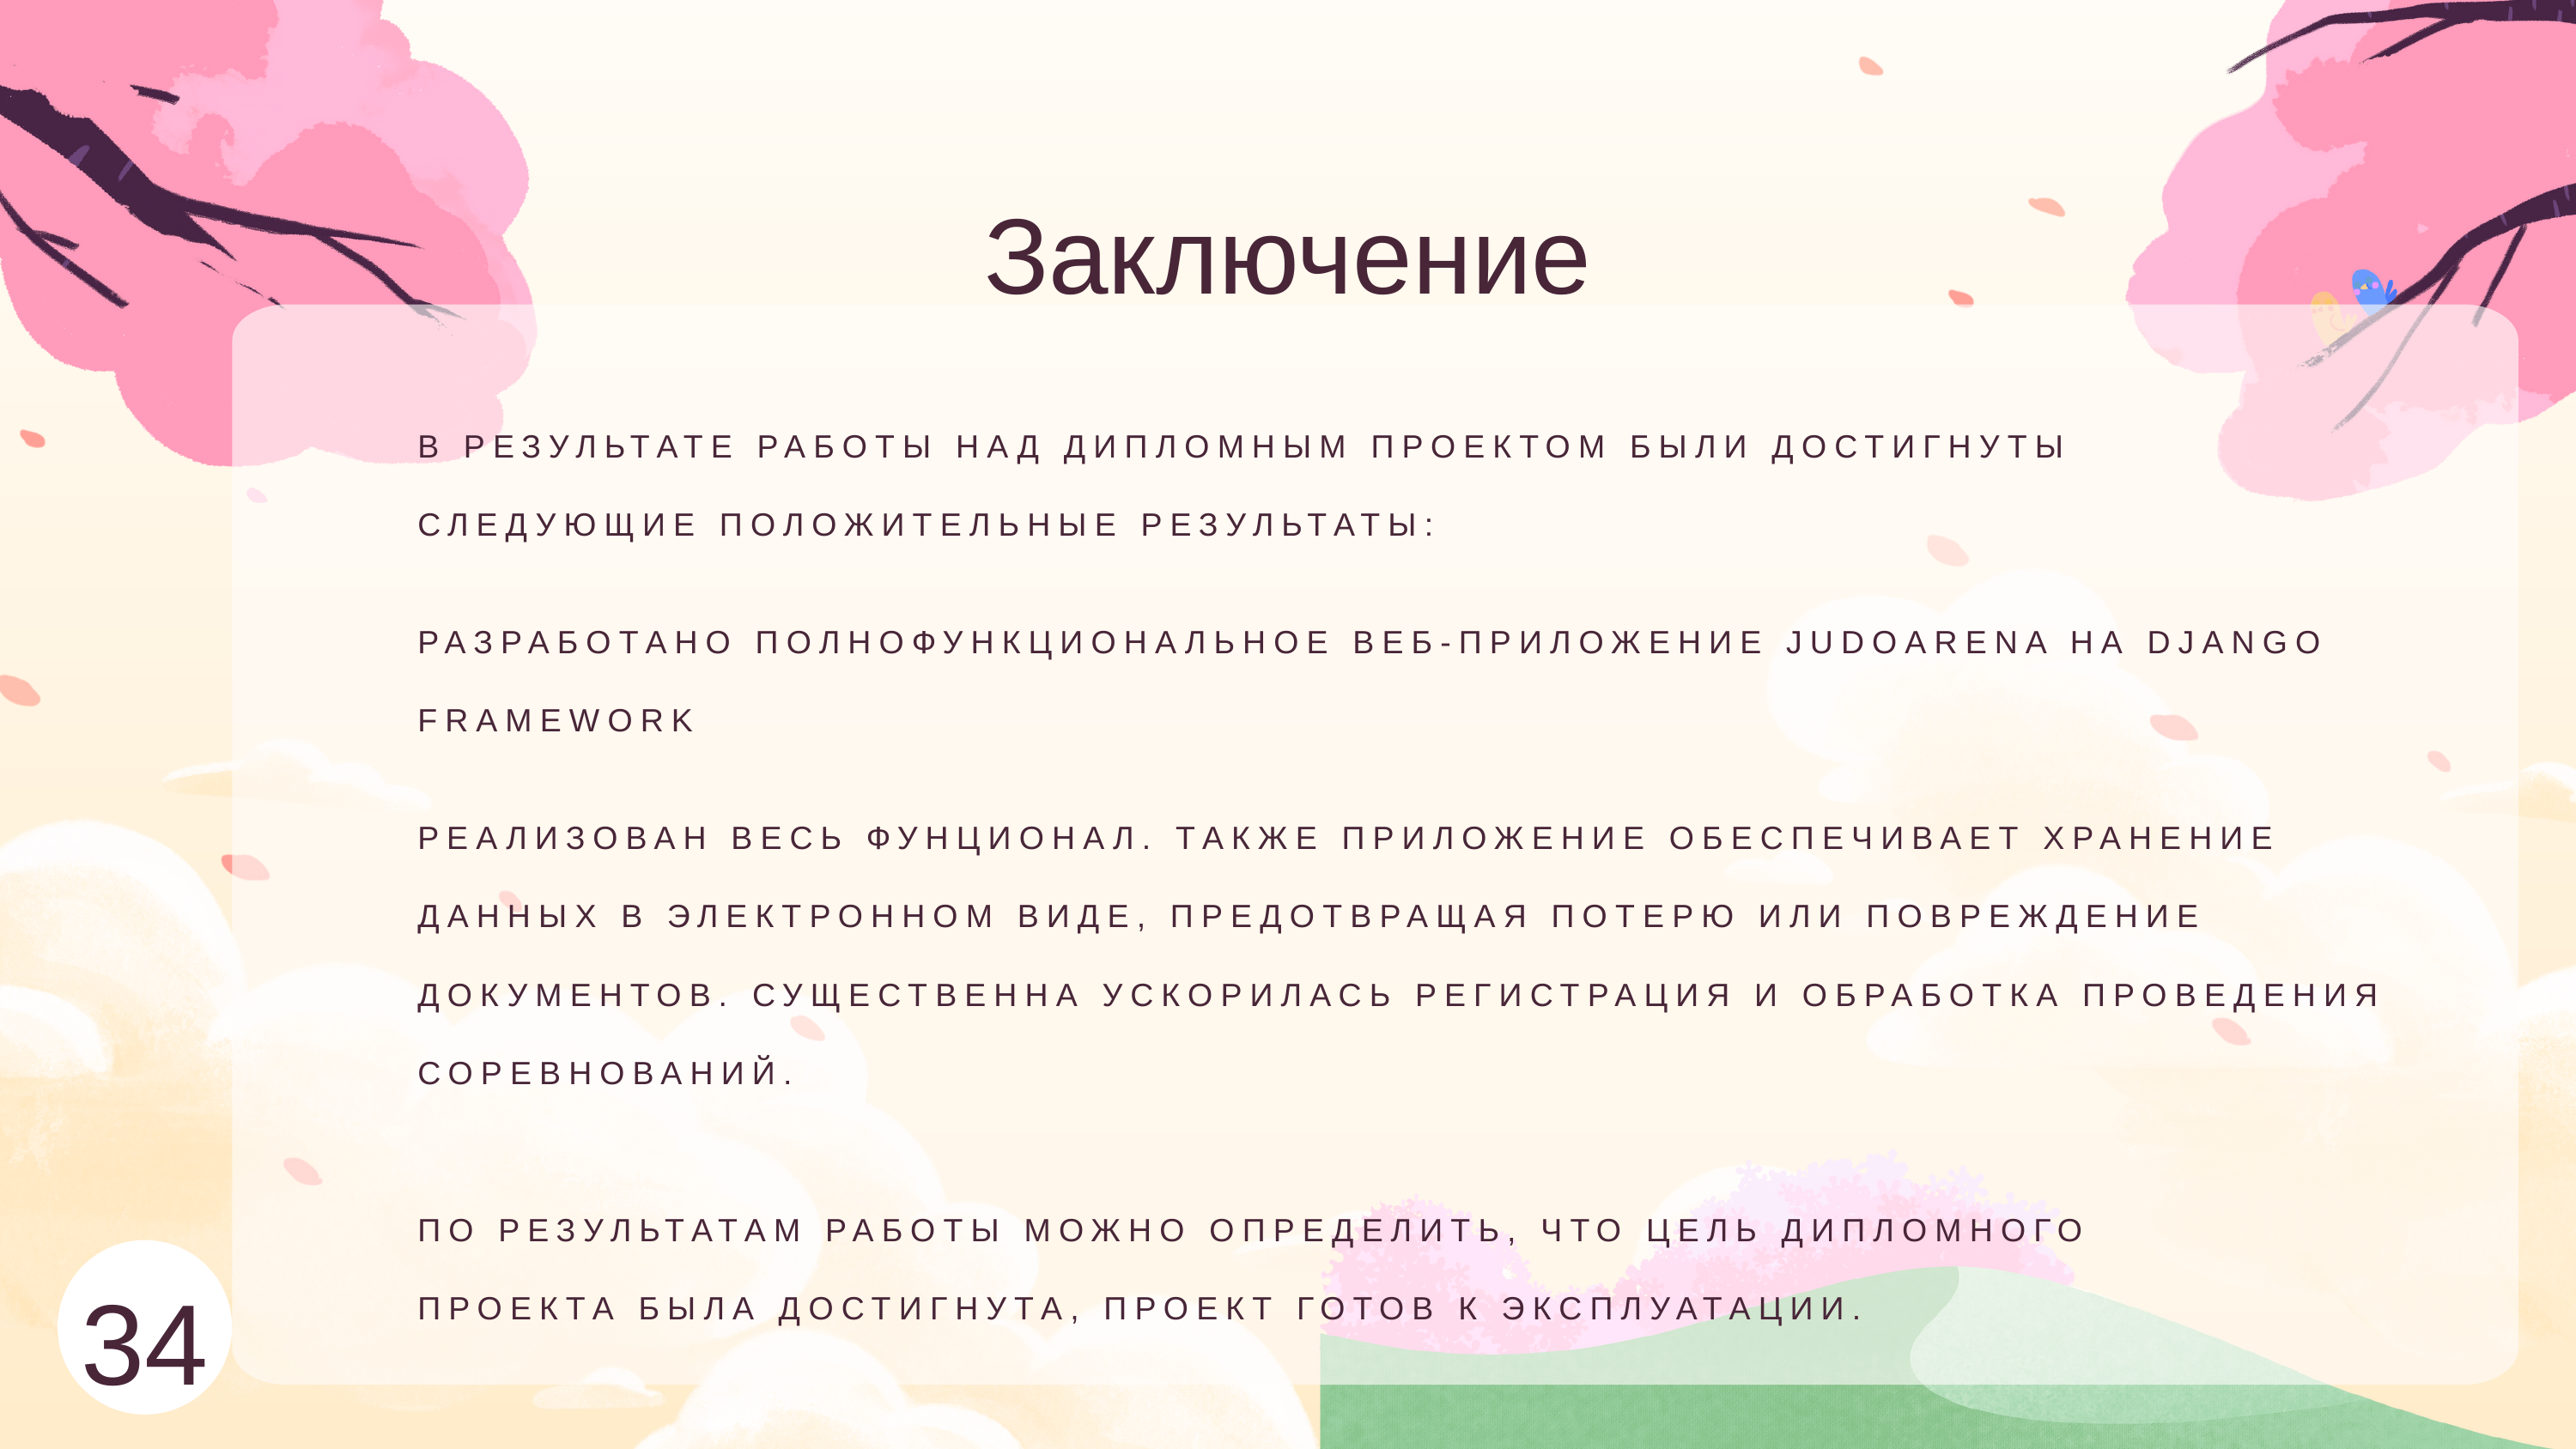

Заключение

В РЕЗУЛЬТАТЕ РАБОТЫ НАД ДИПЛОМНЫМ ПРОЕКТОМ БЫЛИ ДОСТИГНУТЫ
СЛЕДУЮЩИЕ ПОЛОЖИТЕЛЬНЫЕ РЕЗУЛЬТАТЫ:

РАЗРАБОТАНО ПОЛНОФУНКЦИОНАЛЬНОЕ ВЕБ-ПРИЛОЖЕНИЕ JUDOARENA НА DJANGO FRAMEWORK

РЕАЛИЗОВАН ВЕСЬ ФУНЦИОНАЛ. ТАКЖЕ ПРИЛОЖЕНИЕ ОБЕСПЕЧИВАЕТ ХРАНЕНИЕ ДАННЫХ В ЭЛЕКТРОННОМ ВИДЕ, ПРЕДОТВРАЩАЯ ПОТЕРЮ ИЛИ ПОВРЕЖДЕНИЕ ДОКУМЕНТОВ. СУЩЕСТВЕННА УСКОРИЛАСЬ РЕГИСТРАЦИЯ И ОБРАБОТКА ПРОВЕДЕНИЯ СОРЕВНОВАНИЙ.

ПО РЕЗУЛЬТАТАМ РАБОТЫ МОЖНО ОПРЕДЕЛИТЬ, ЧТО ЦЕЛЬ ДИПЛОМНОГО
ПРОЕКТА БЫЛА ДОСТИГНУТА, ПРОЕКТ ГОТОВ К ЭКСПЛУАТАЦИИ.

34